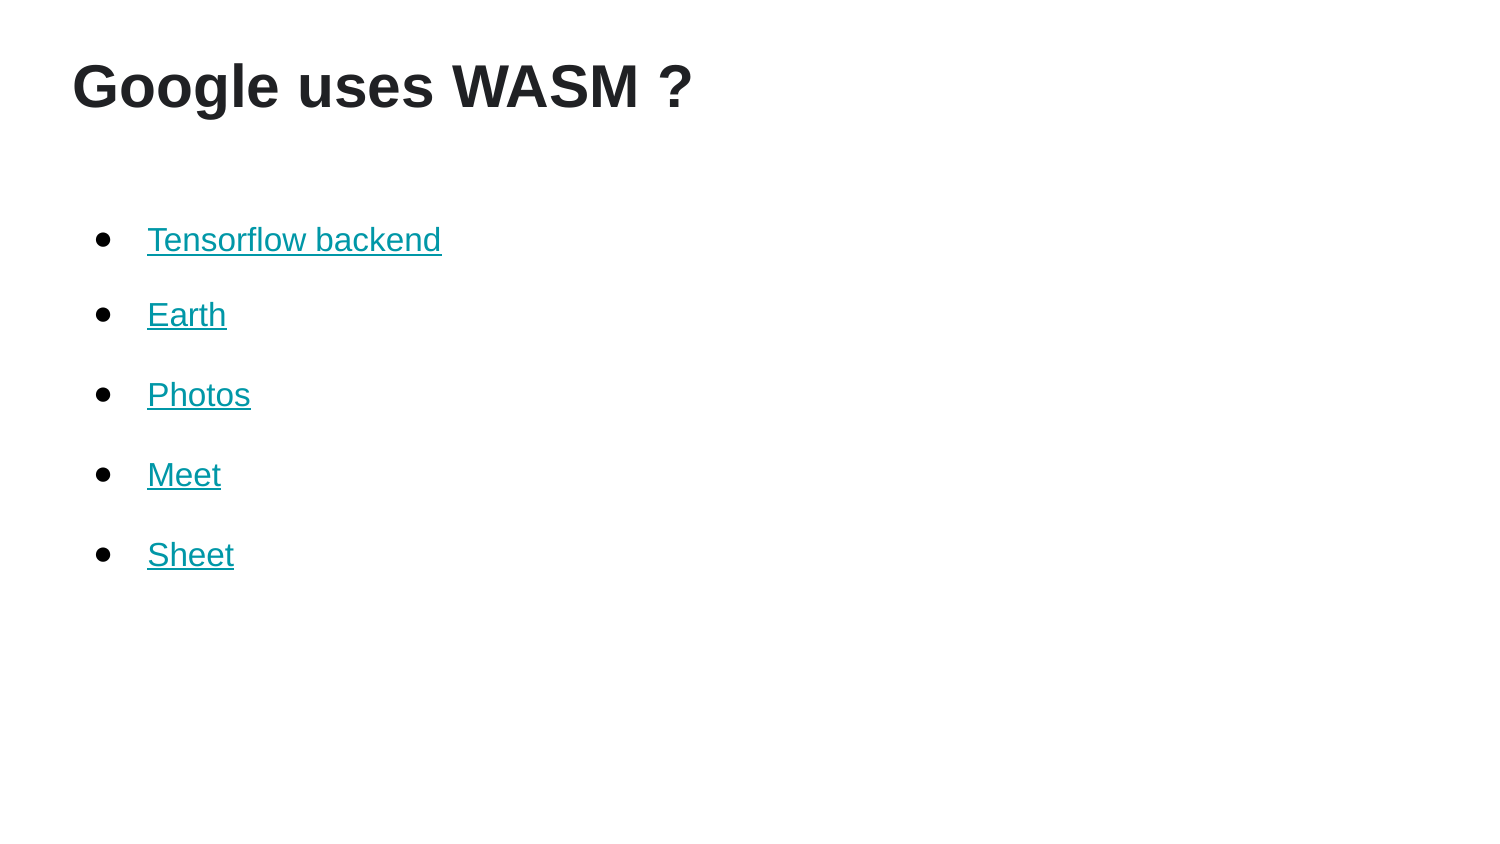

Google uses WASM ?
Tensorflow backend

Earth

Photos

Meet

Sheet